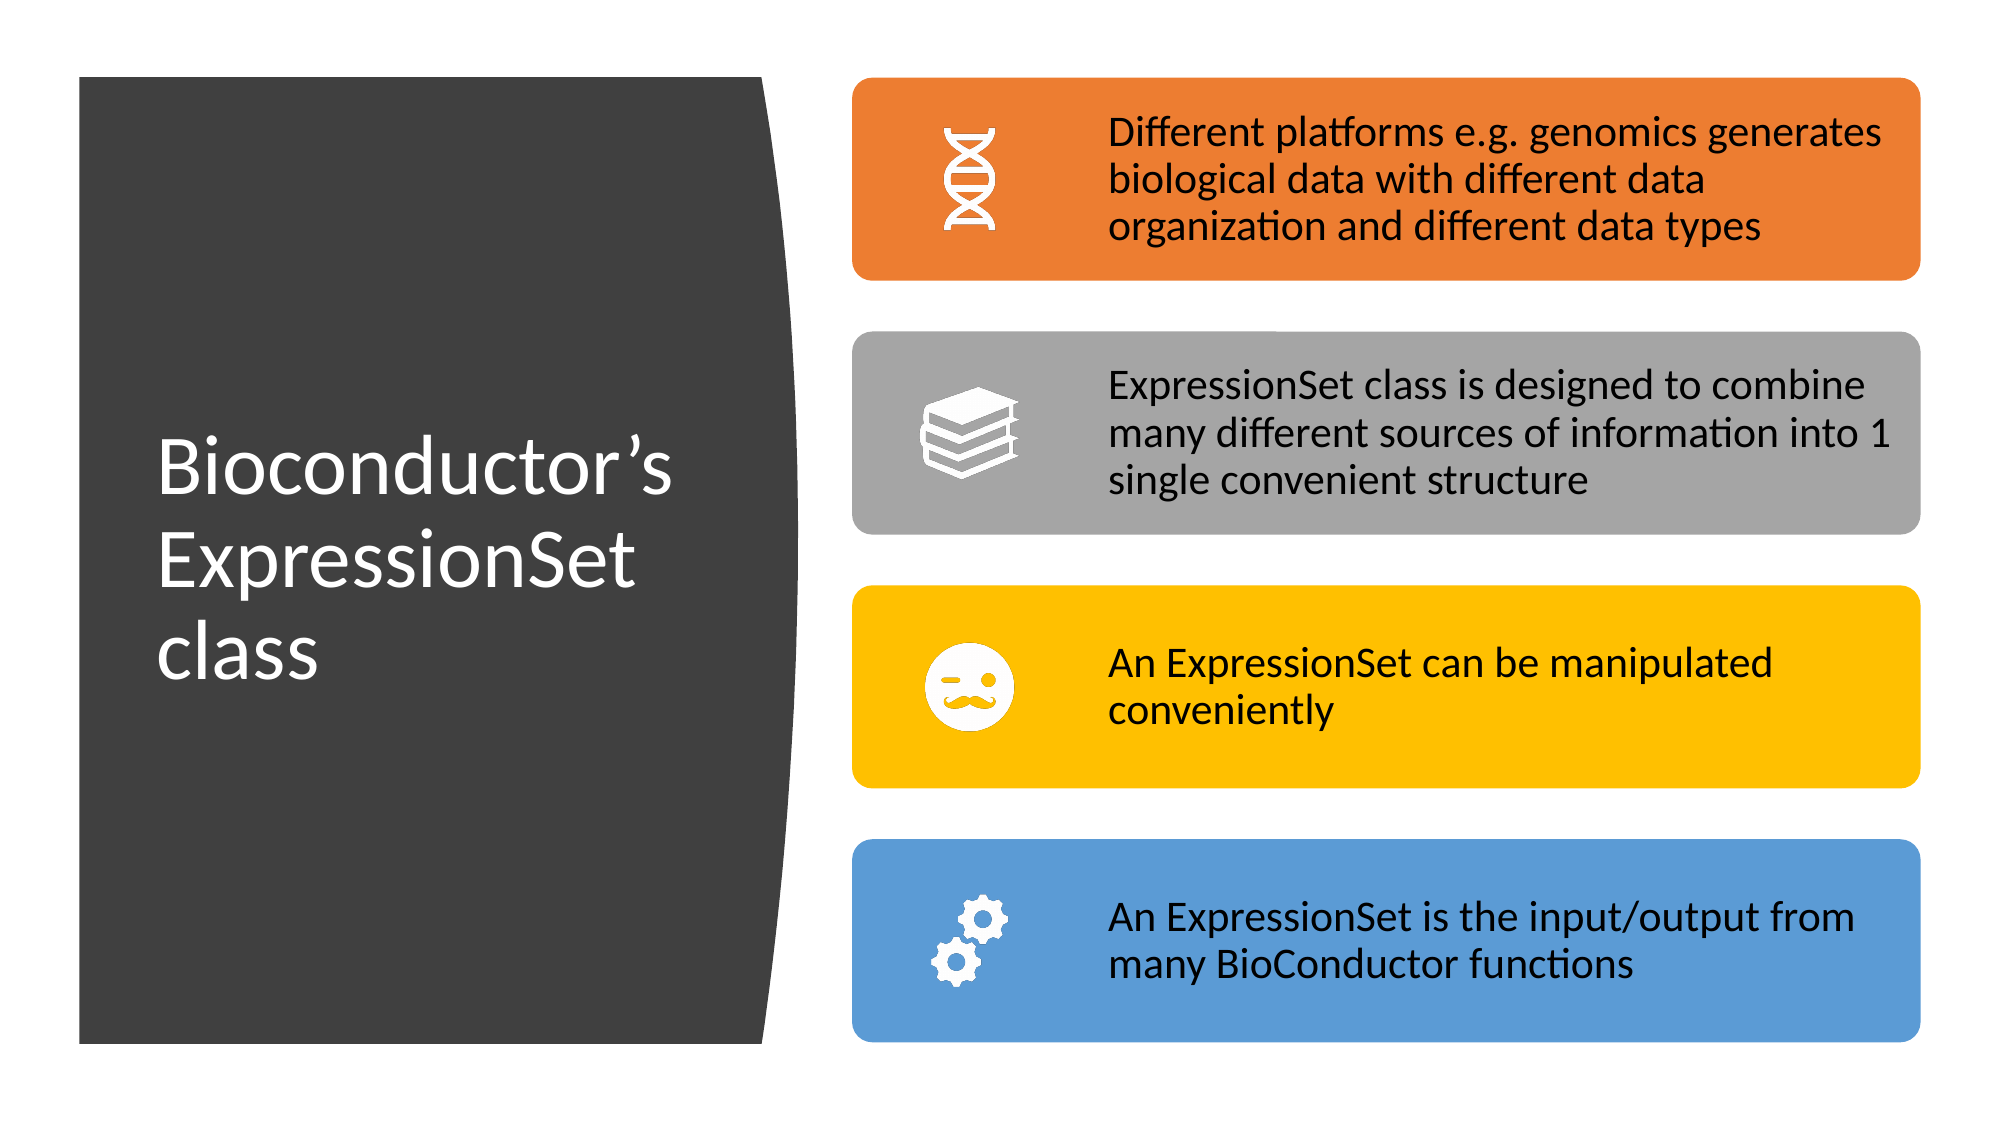

Different platforms e.g. genomics generates biological data with different data organization and different data types
ExpressionSet class is designed to combine many different sources of information into 1 single convenient structure
An ExpressionSet can be manipulated conveniently
An ExpressionSet is the input/output from many BioConductor functions

# Bioconductor’s ExpressionSet class